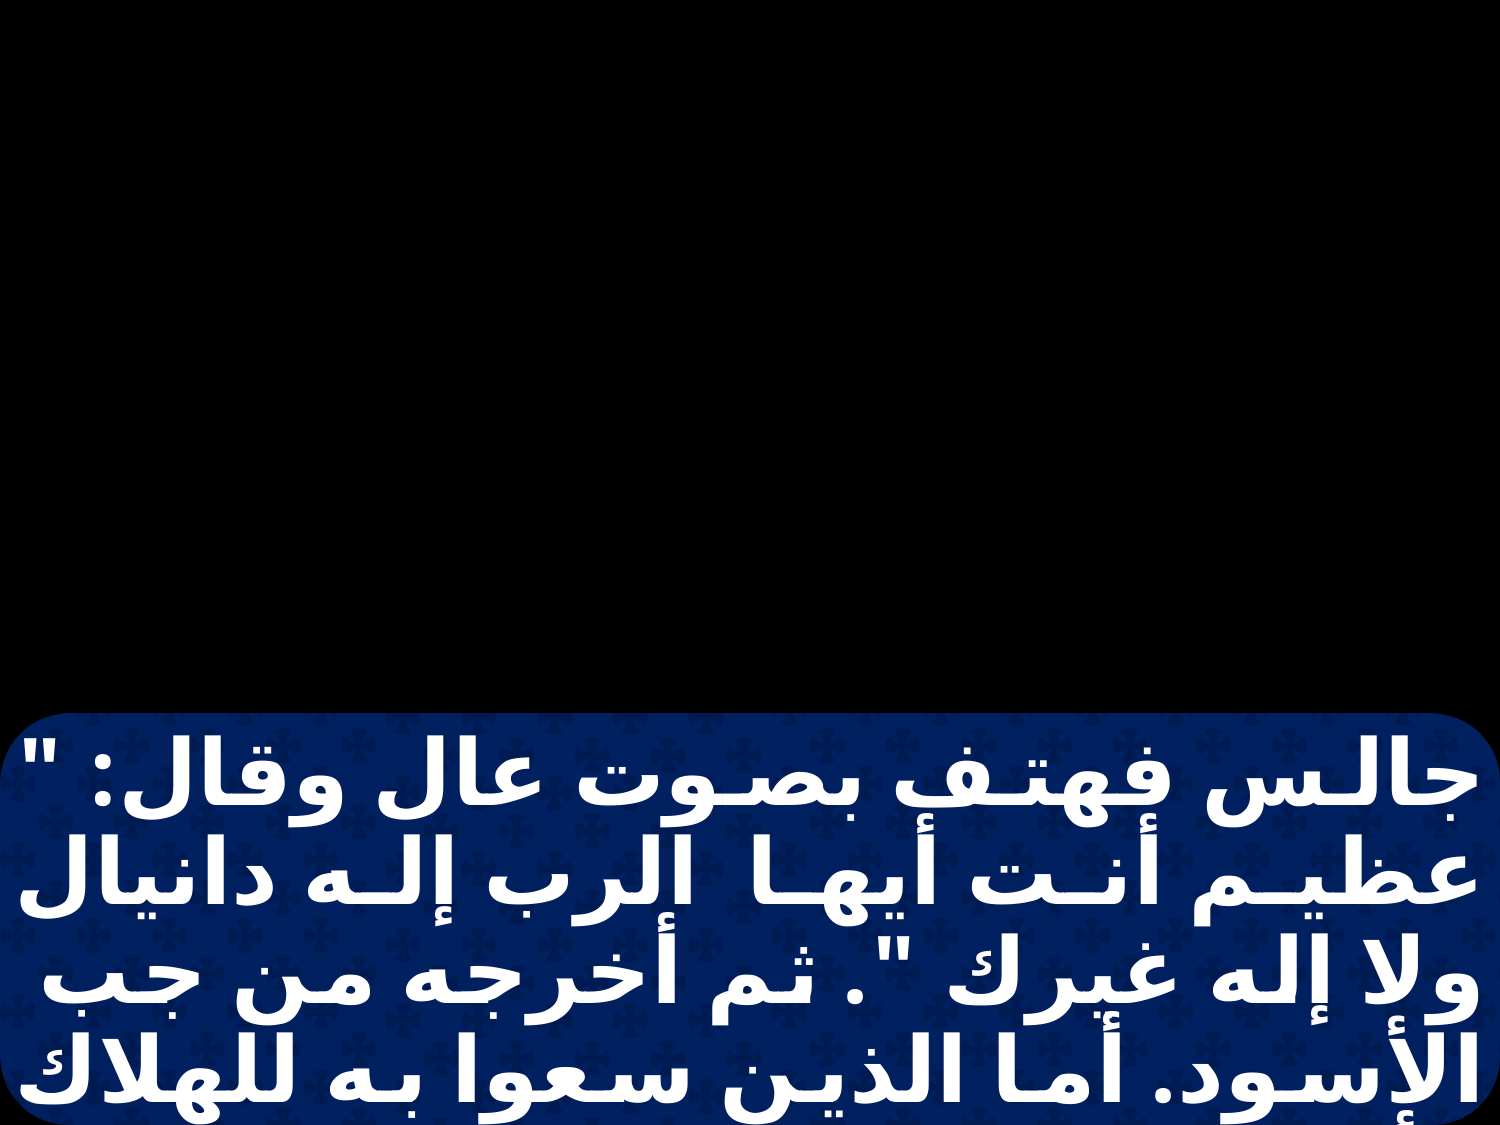

جالس فهتف بصوت عال وقال: " عظيم أنت أيها  الرب إله دانيال ولا إله غيرك ". ثم أخرجه من جب  الأسود. أما الذين سعوا به للهلاك فألقاهم في الجب  فافترسوا من ساعتهم أمامه فقال الملك: " ليتق